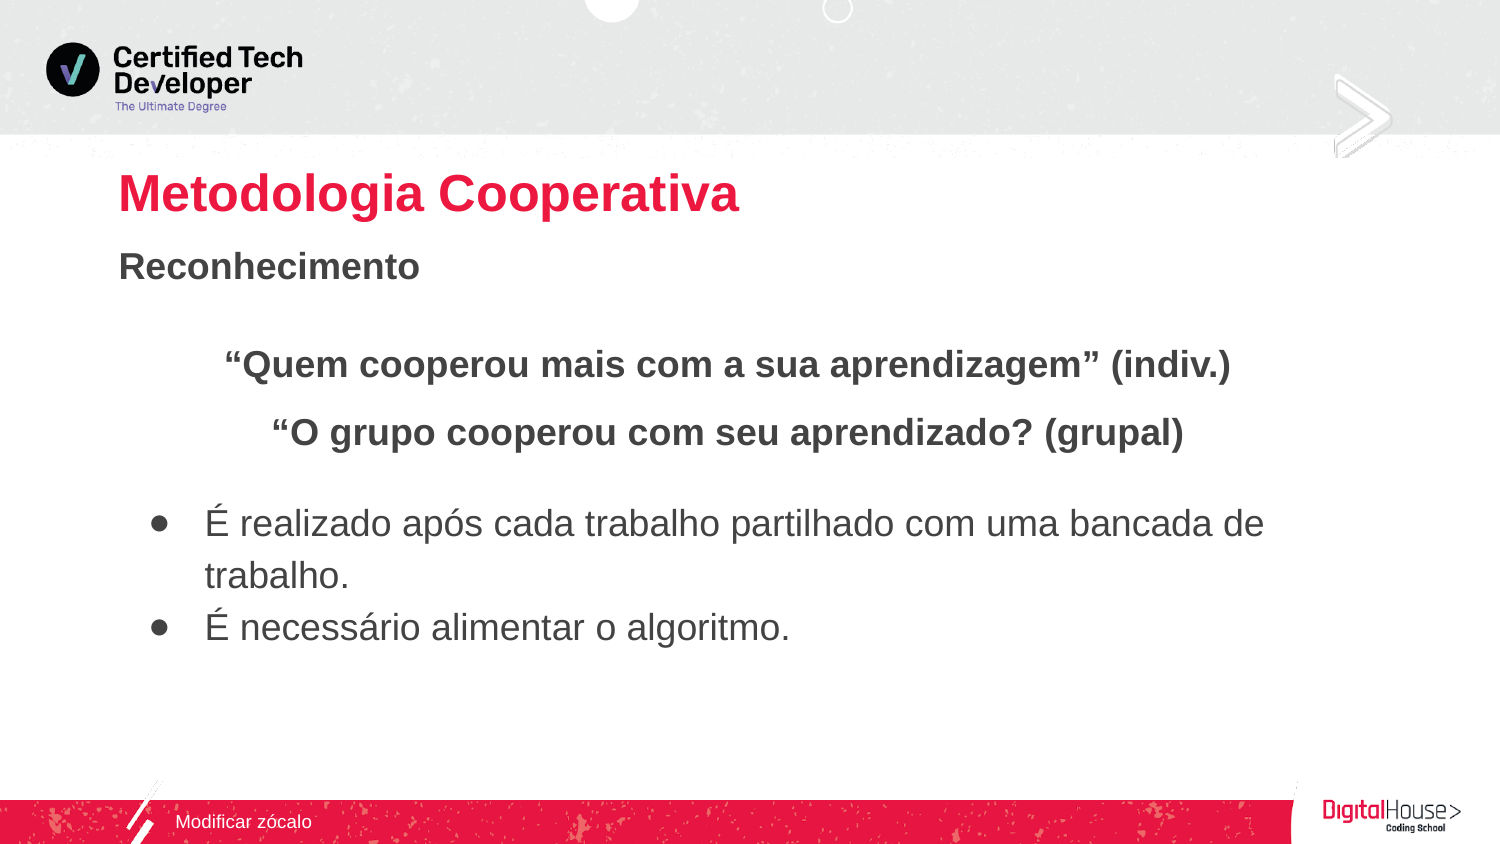

# Metodologia Cooperativa
Reconhecimento
“Quem cooperou mais com a sua aprendizagem” (indiv.)
“O grupo cooperou com seu aprendizado? (grupal)
É realizado após cada trabalho partilhado com uma bancada de trabalho.
É necessário alimentar o algoritmo.